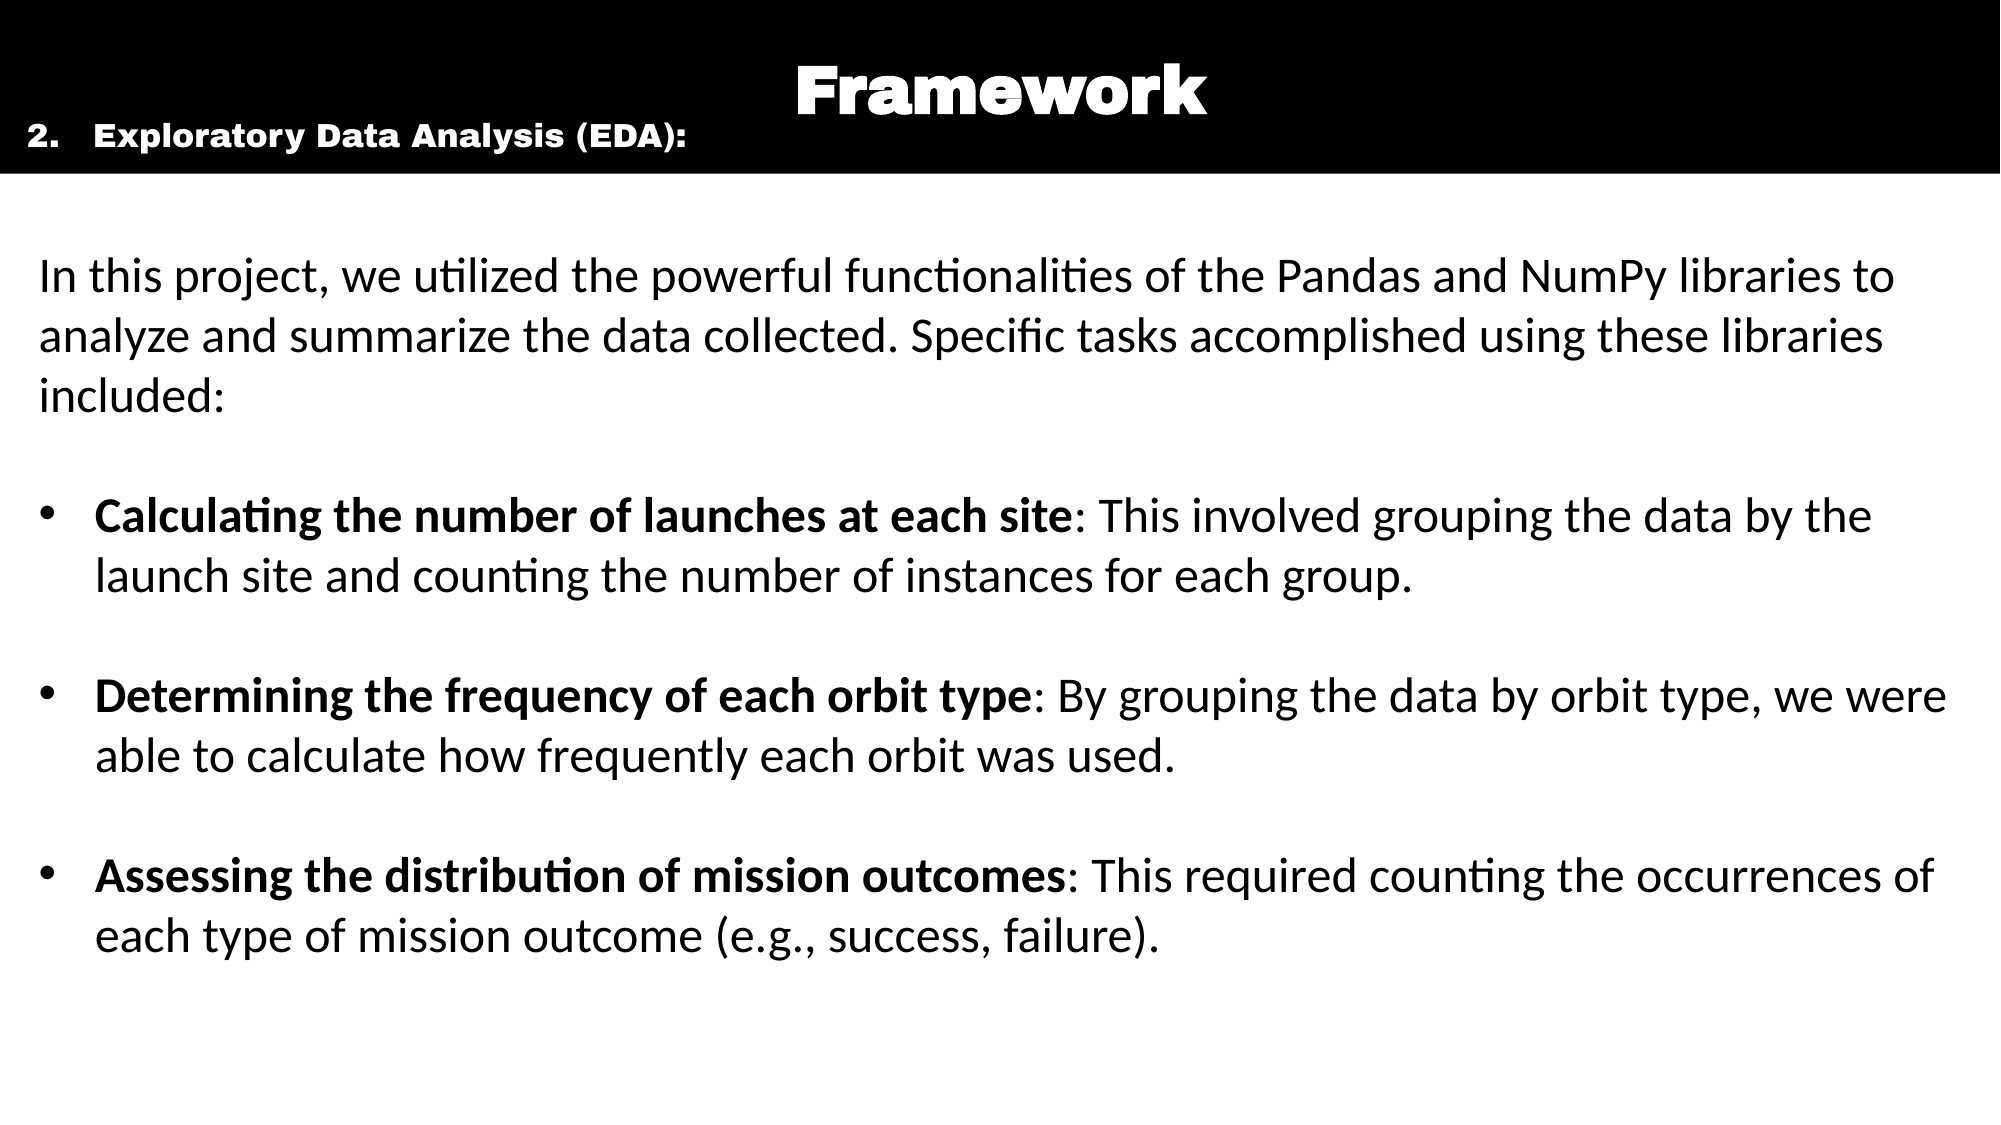

Framework
2.   Exploratory Data Analysis (EDA):

In this project, we utilized the powerful functionalities of the Pandas and NumPy libraries to analyze and summarize the data collected. Specific tasks accomplished using these libraries included:

Calculating the number of launches at each site: This involved grouping the data by the launch site and counting the number of instances for each group.

Determining the frequency of each orbit type: By grouping the data by orbit type, we were able to calculate how frequently each orbit was used.

Assessing the distribution of mission outcomes: This required counting the occurrences of each type of mission outcome (e.g., success, failure).